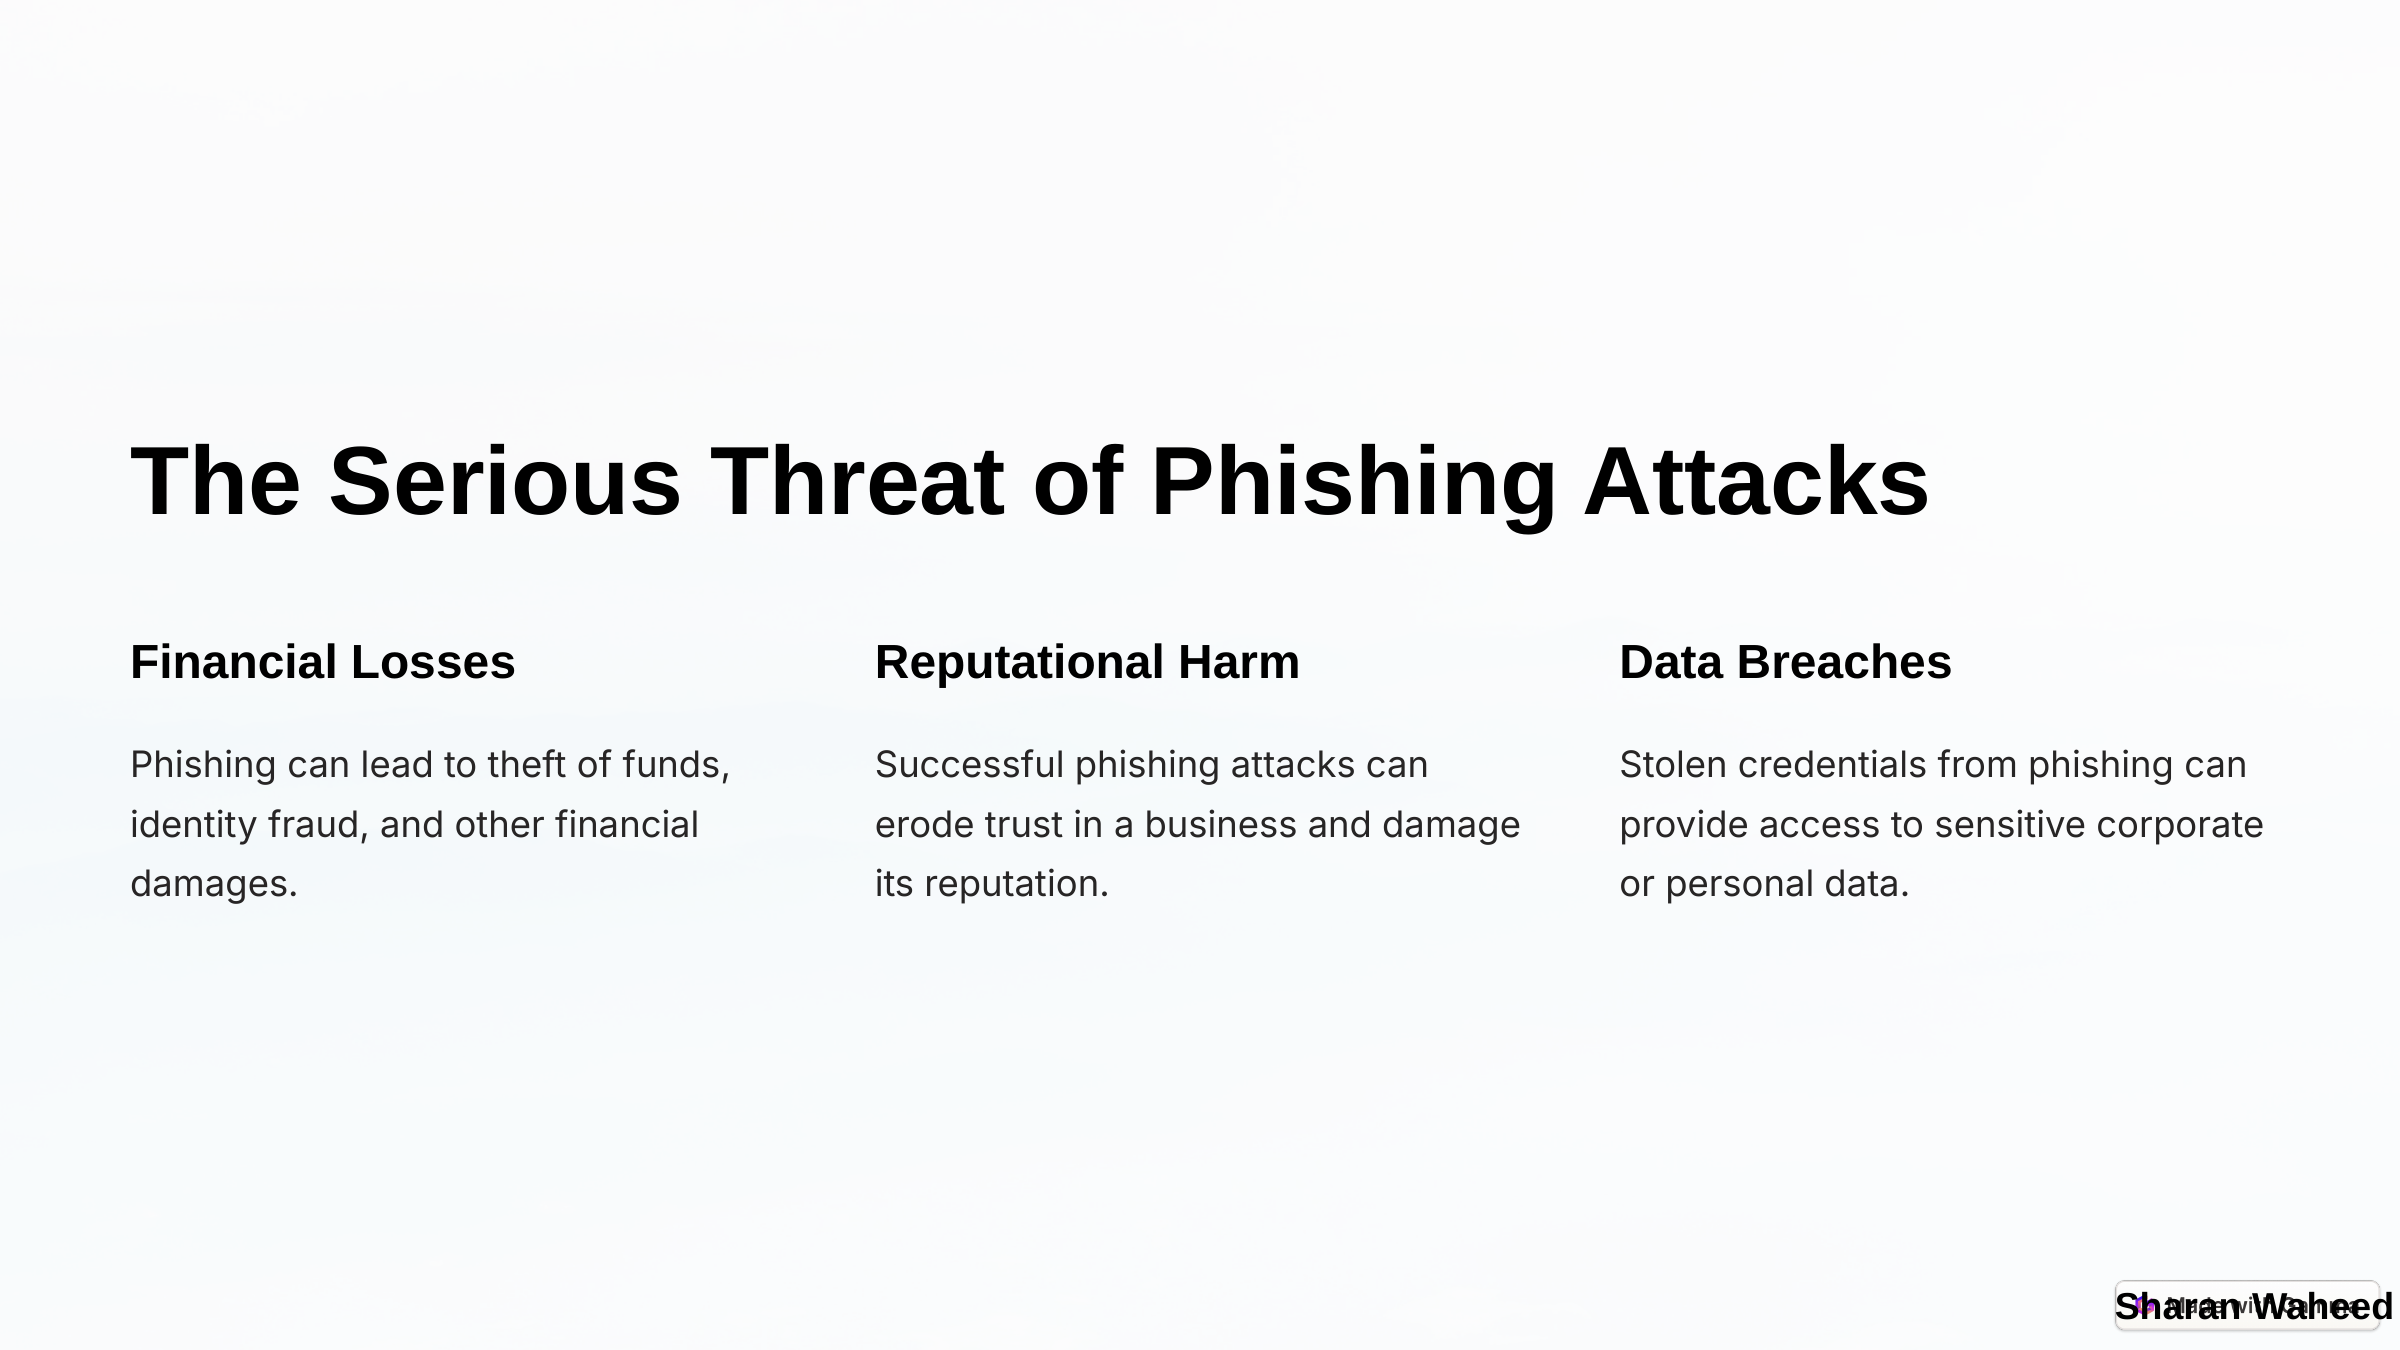

The Serious Threat of Phishing Attacks
Financial Losses
Reputational Harm
Data Breaches
Phishing can lead to theft of funds, identity fraud, and other financial damages.
Successful phishing attacks can erode trust in a business and damage its reputation.
Stolen credentials from phishing can provide access to sensitive corporate or personal data.
Sharan Waheed